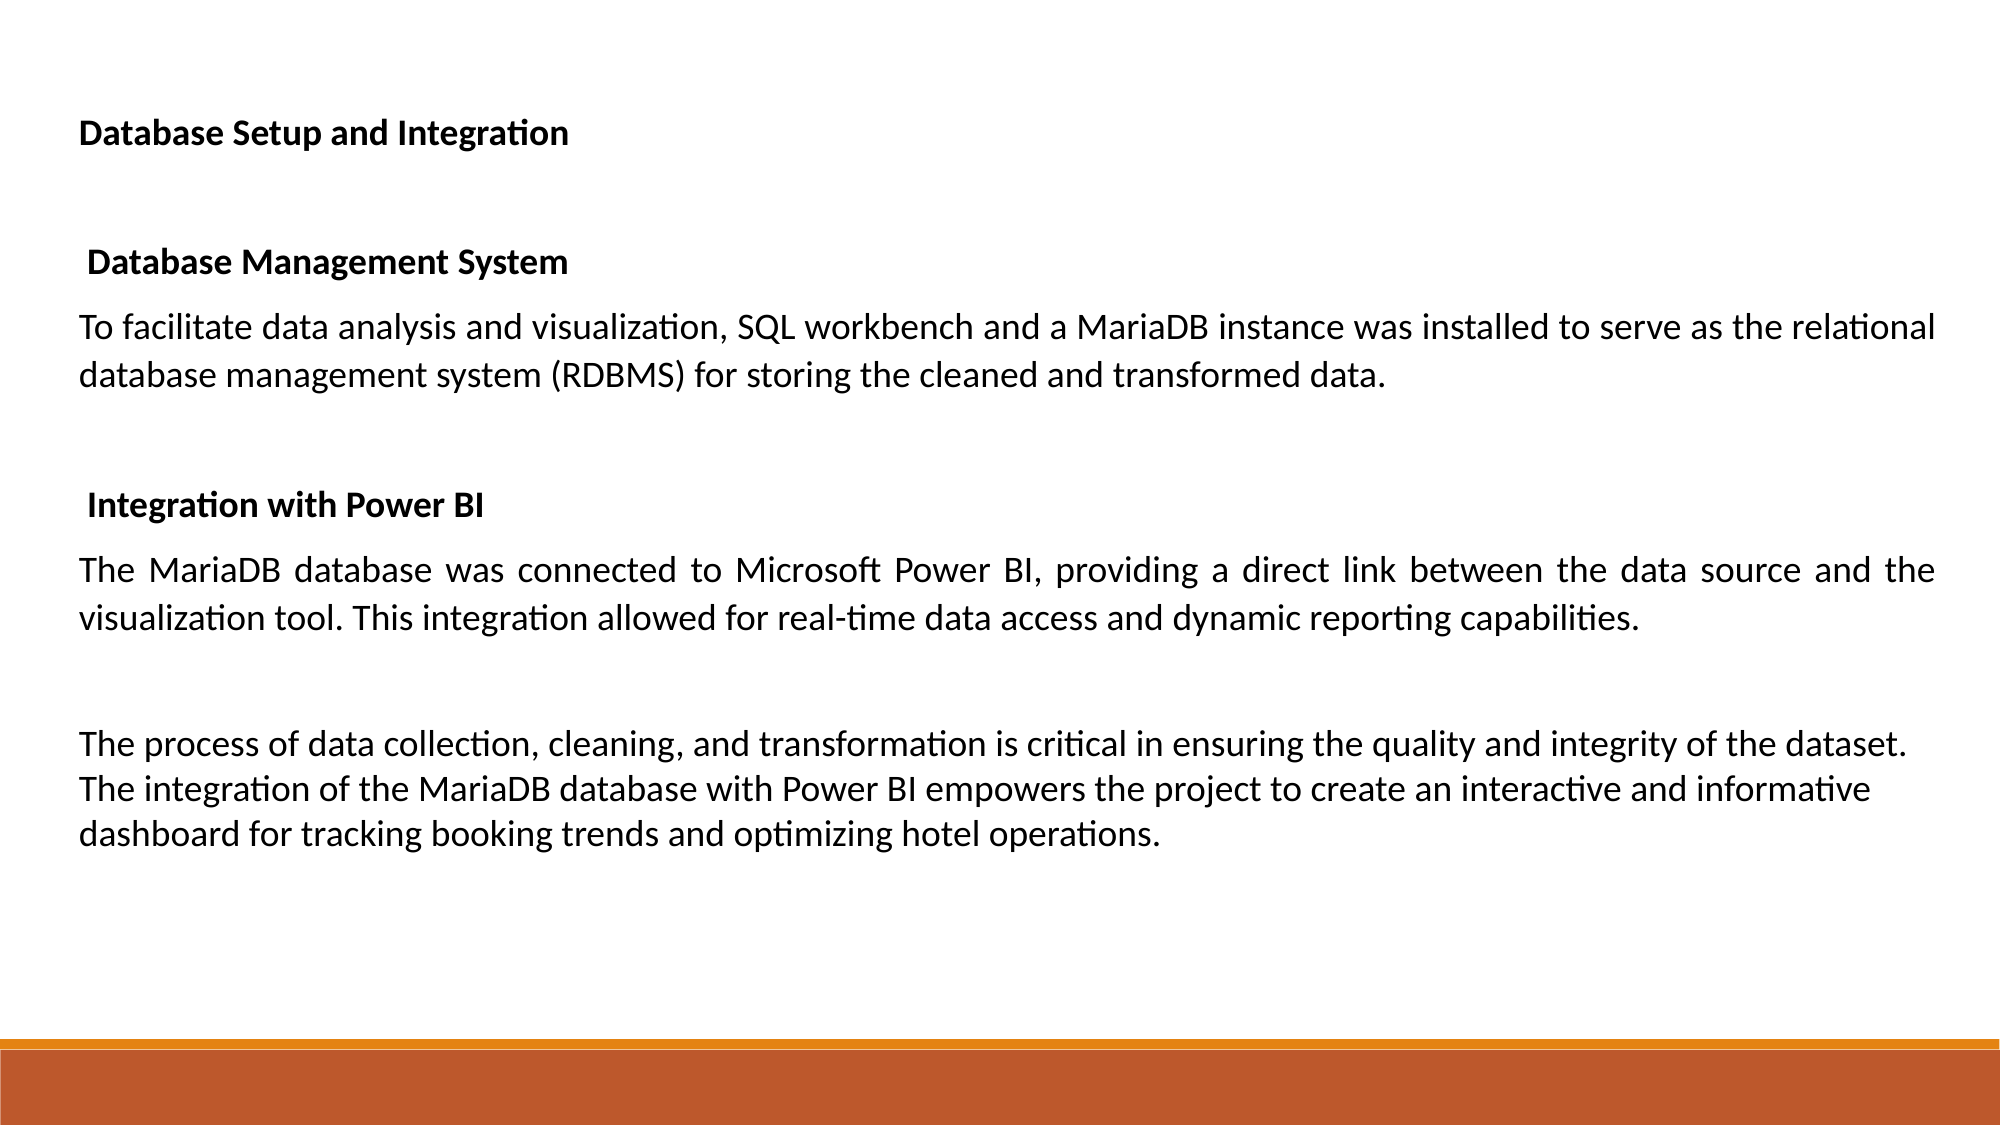

Database Setup and Integration

 Database Management System
To facilitate data analysis and visualization, SQL workbench and a MariaDB instance was installed to serve as the relational database management system (RDBMS) for storing the cleaned and transformed data.

 Integration with Power BI
The MariaDB database was connected to Microsoft Power BI, providing a direct link between the data source and the visualization tool. This integration allowed for real-time data access and dynamic reporting capabilities.

The process of data collection, cleaning, and transformation is critical in ensuring the quality and integrity of the dataset. The integration of the MariaDB database with Power BI empowers the project to create an interactive and informative dashboard for tracking booking trends and optimizing hotel operations.